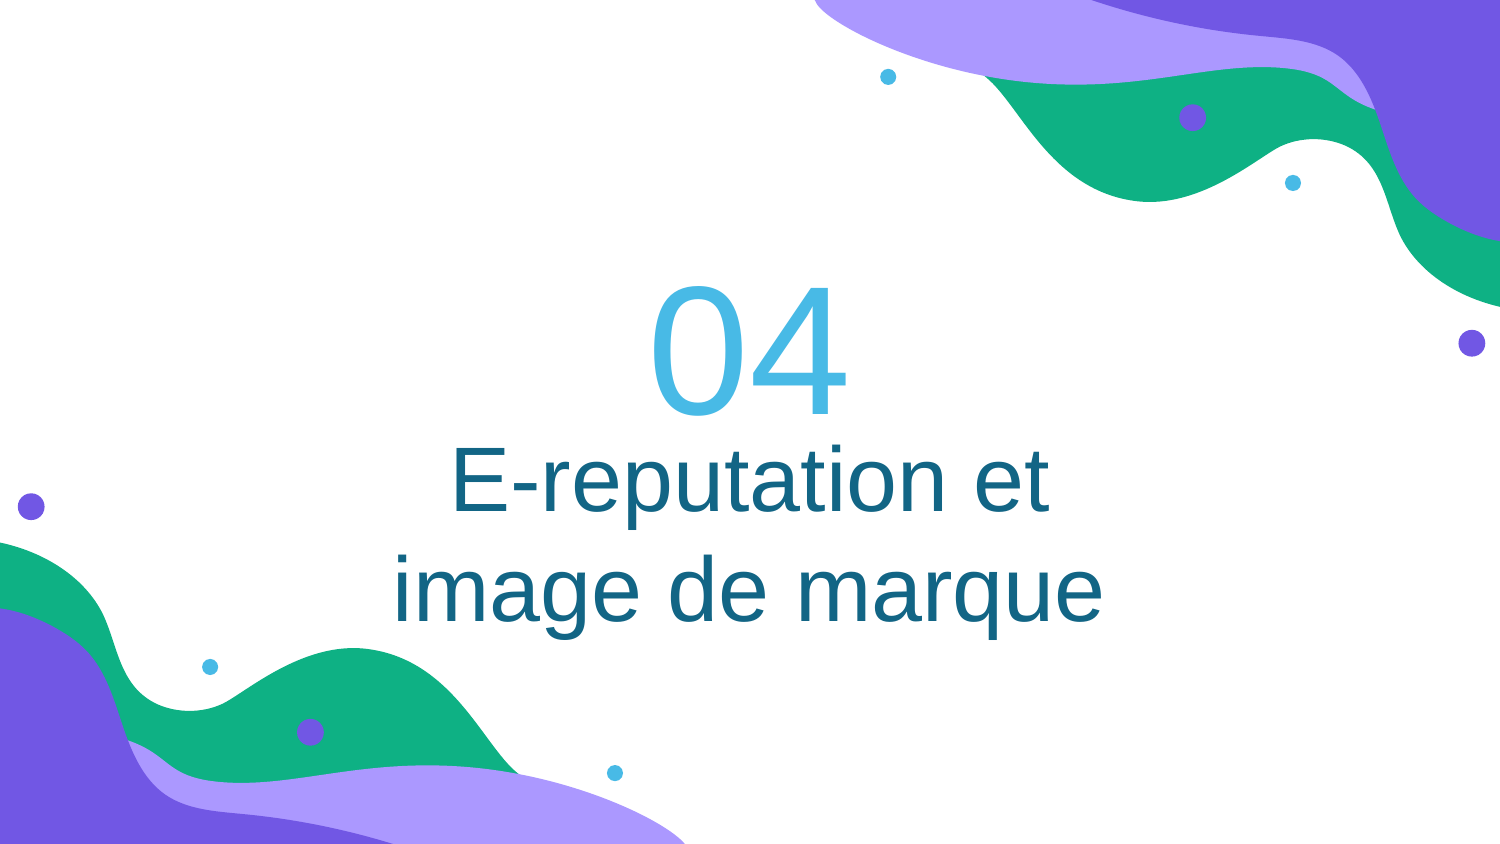

04
# E-reputation et image de marque